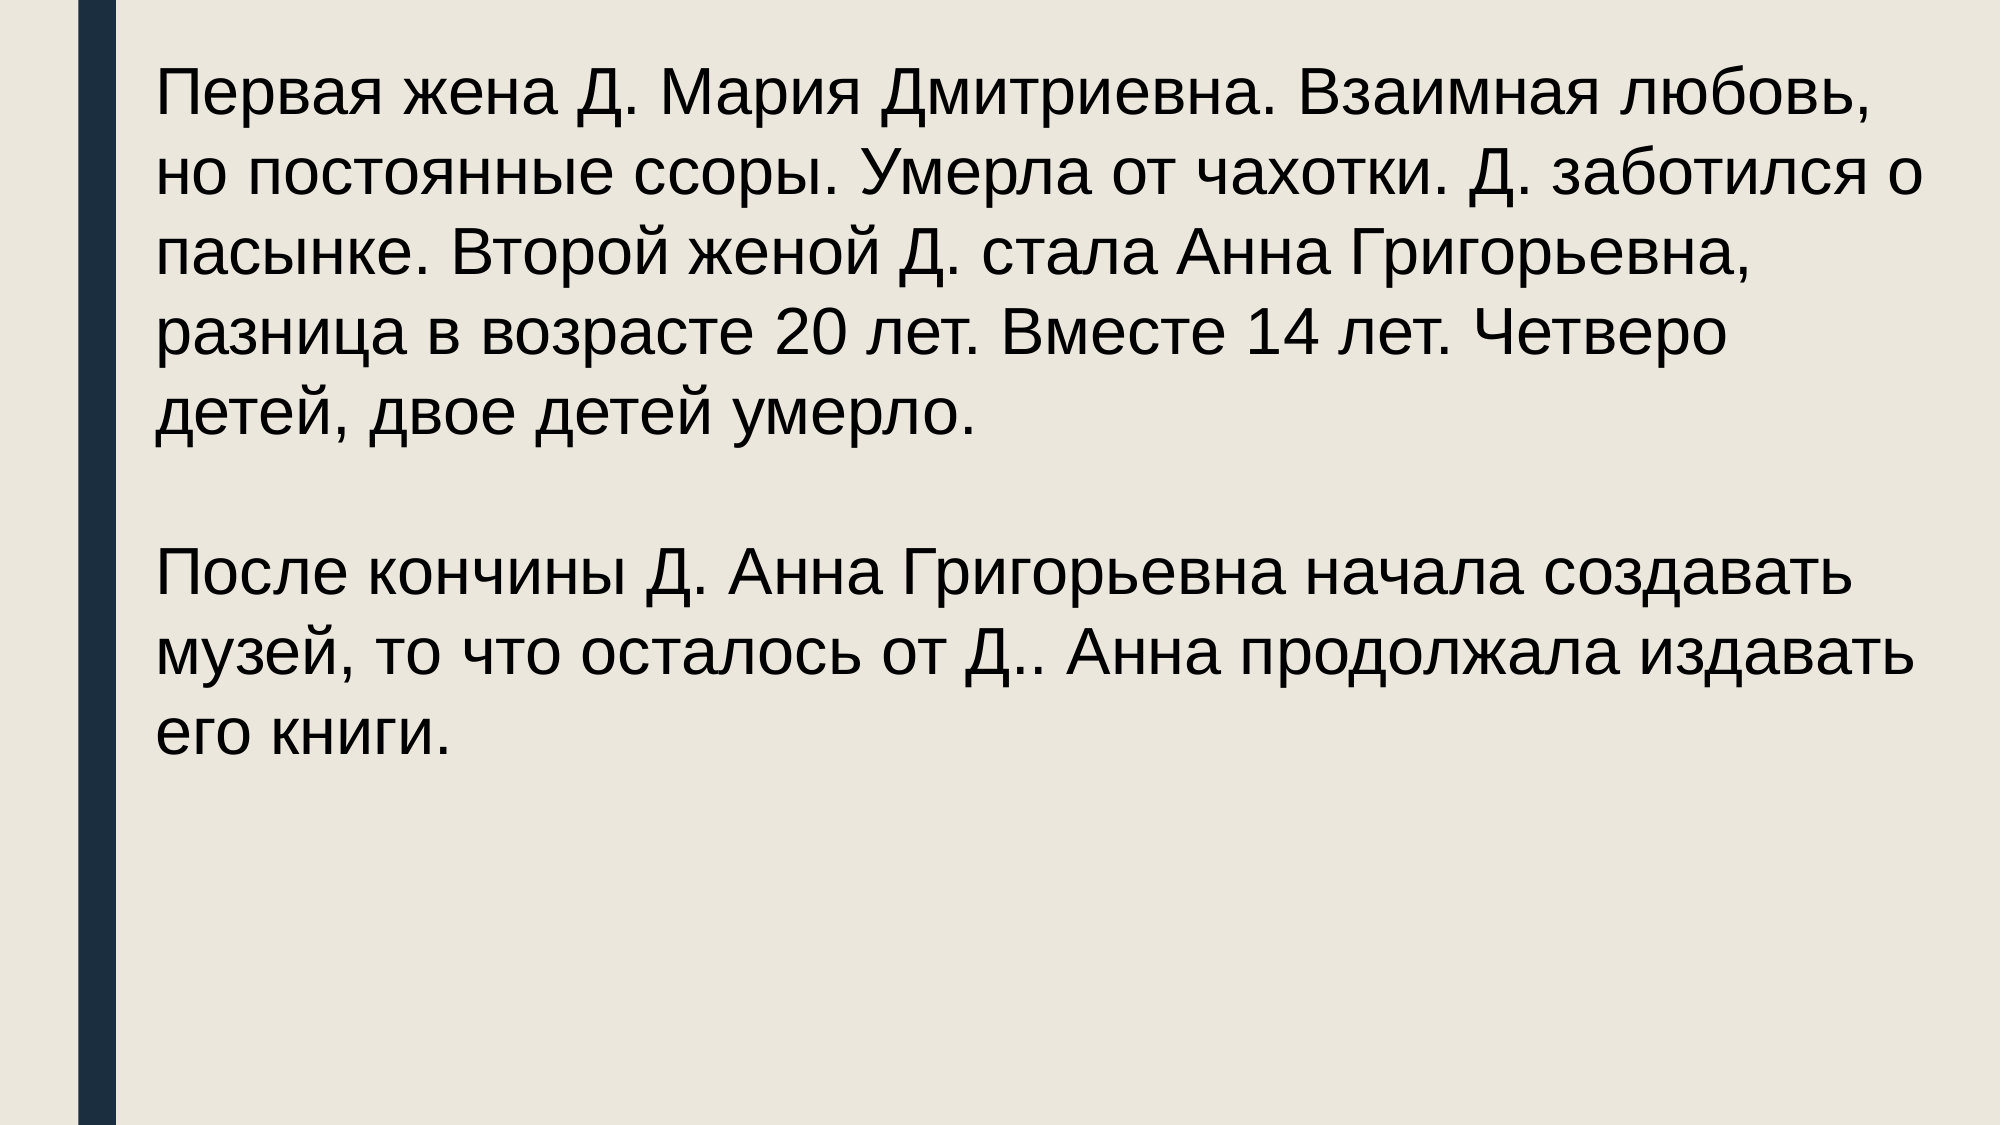

Первая жена Д. Мария Дмитриевна. Взаимная любовь, но постоянные ссоры. Умерла от чахотки. Д. заботился о пасынке. Второй женой Д. стала Анна Григорьевна, разница в возрасте 20 лет. Вместе 14 лет. Четверо детей, двое детей умерло.

После кончины Д. Анна Григорьевна начала создавать музей, то что осталось от Д.. Анна продолжала издавать его книги.